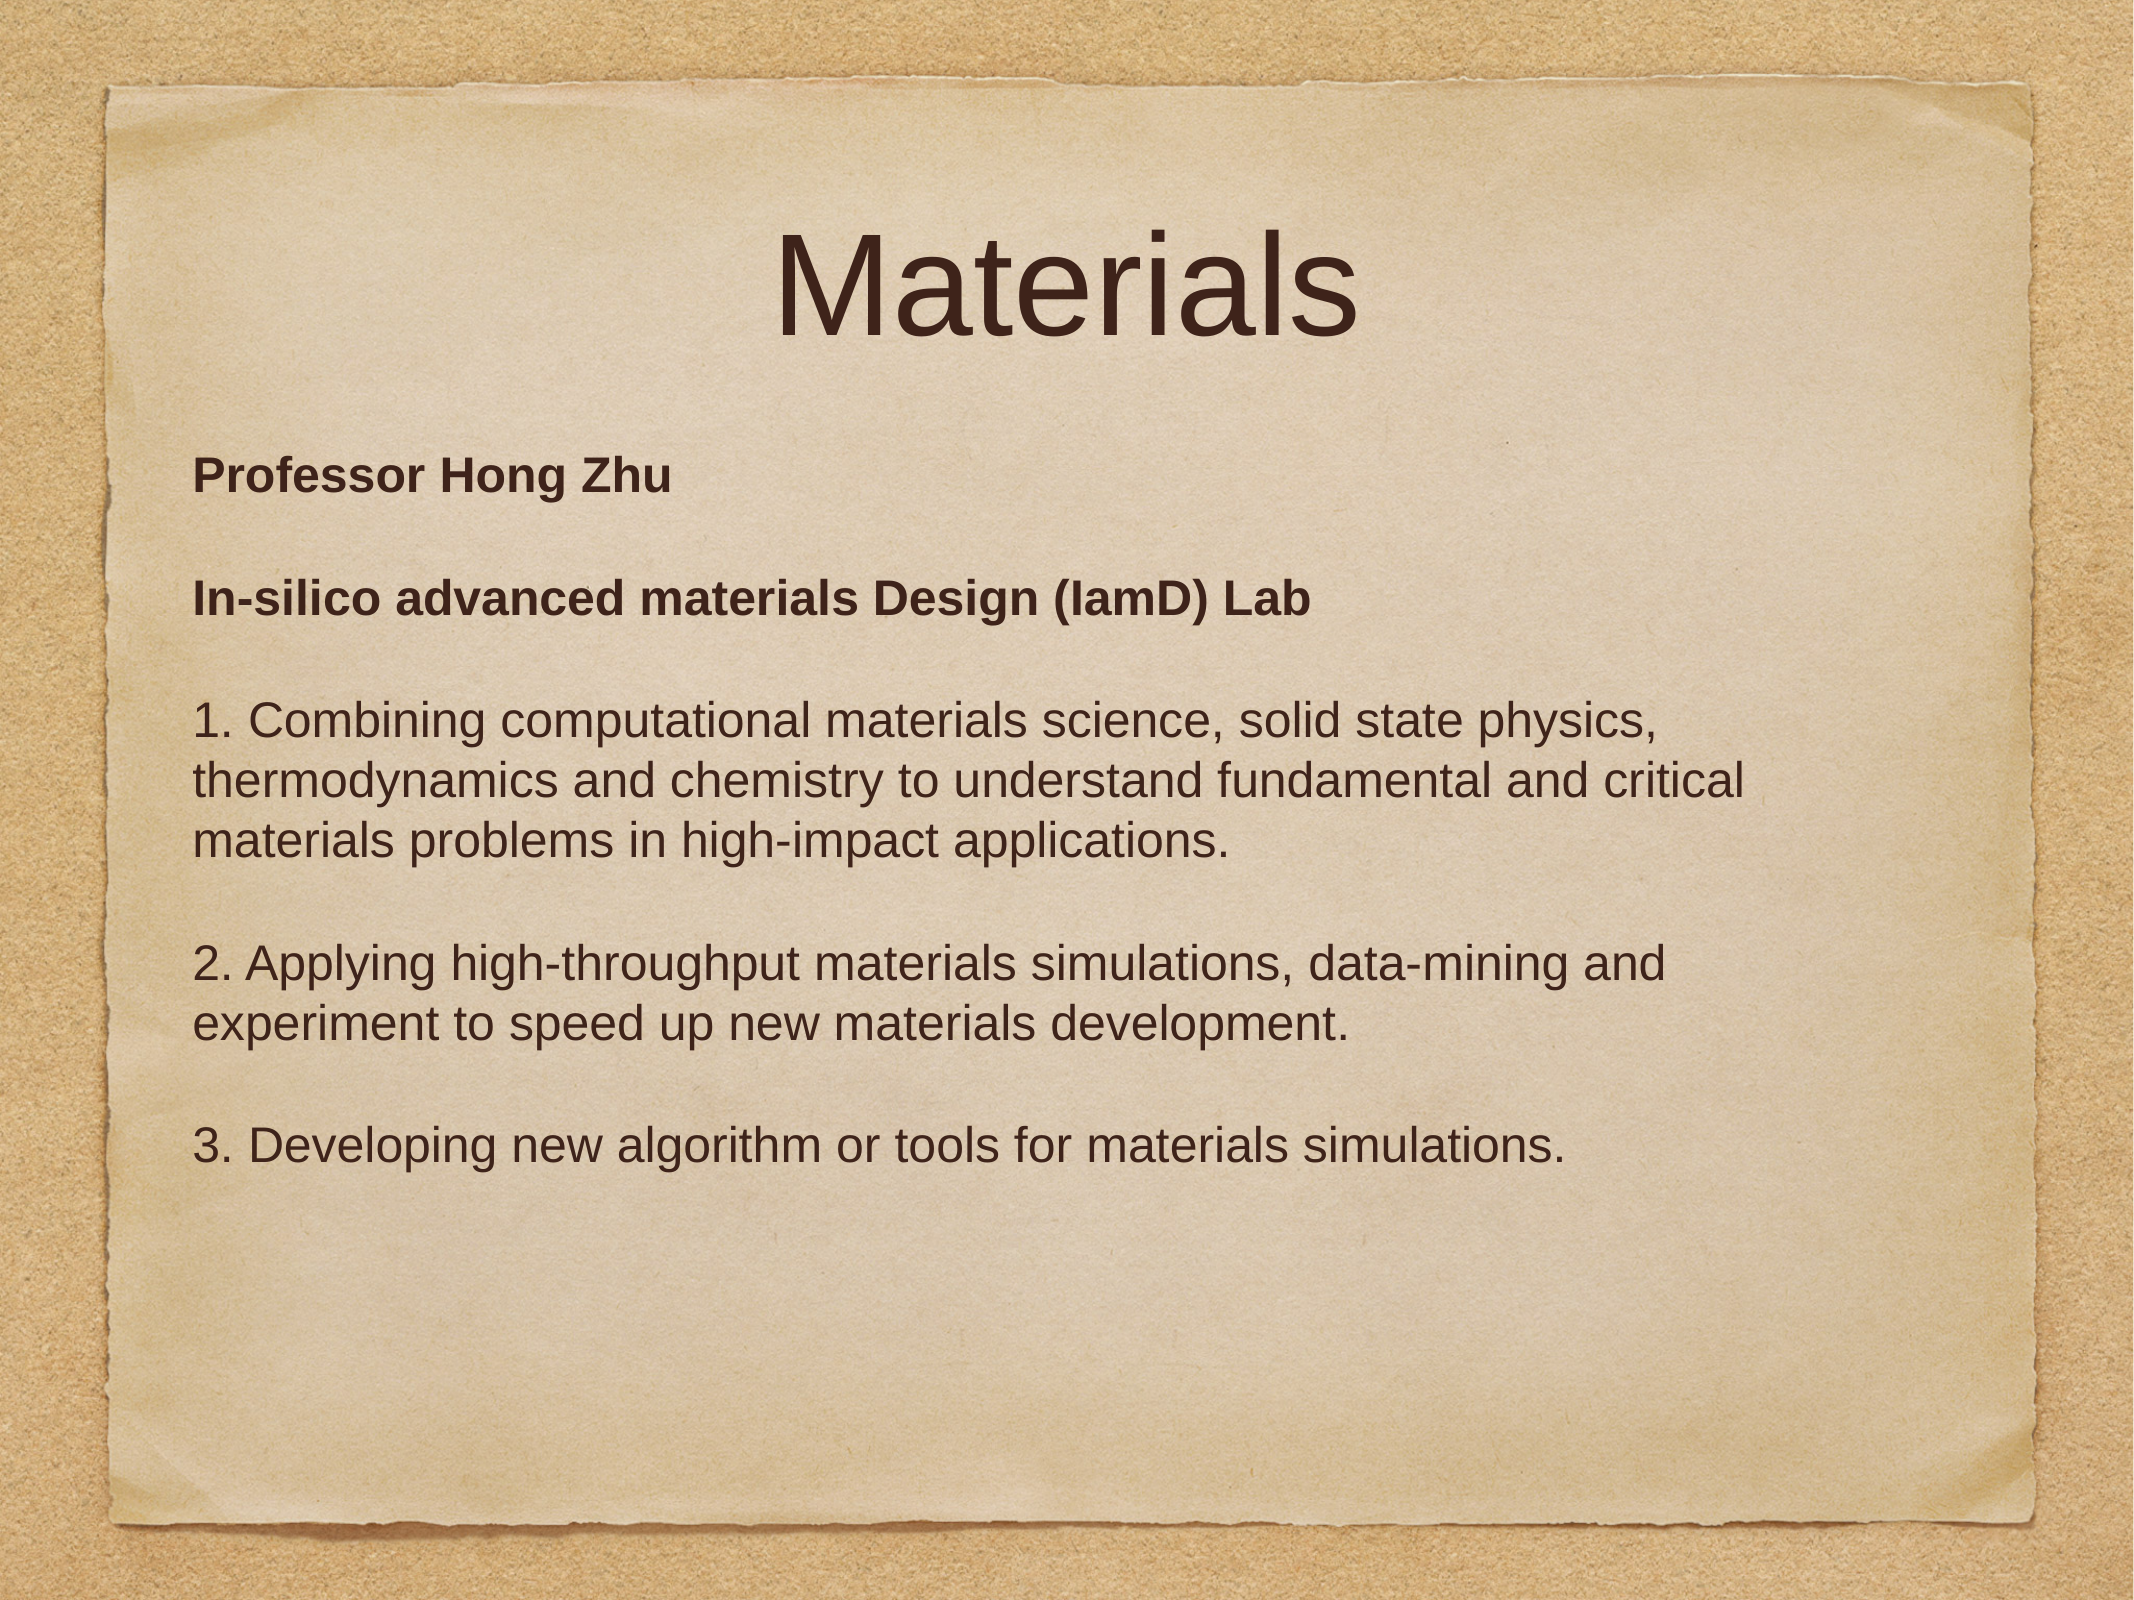

# Materials

Professor Hong Zhu
In-silico advanced materials Design (IamD) Lab
1. Combining computational materials science, solid state physics, thermodynamics and chemistry to understand fundamental and critical materials problems in high-impact applications.
2. Applying high-throughput materials simulations, data-mining and experiment to speed up new materials development.
3. Developing new algorithm or tools for materials simulations.